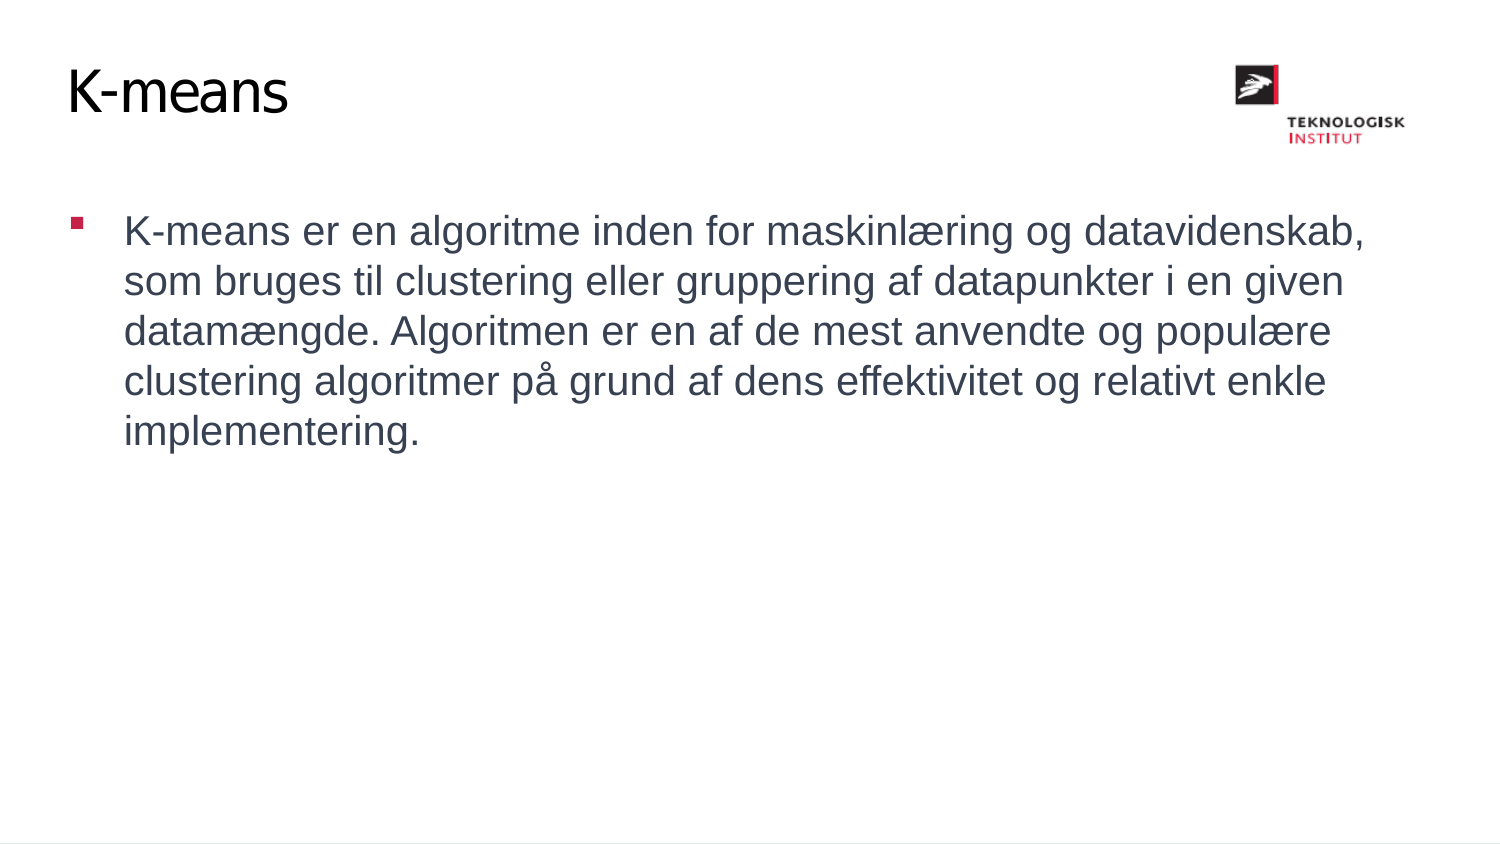

K-means
K-means er en algoritme inden for maskinlæring og datavidenskab, som bruges til clustering eller gruppering af datapunkter i en given datamængde. Algoritmen er en af de mest anvendte og populære clustering algoritmer på grund af dens effektivitet og relativt enkle implementering.